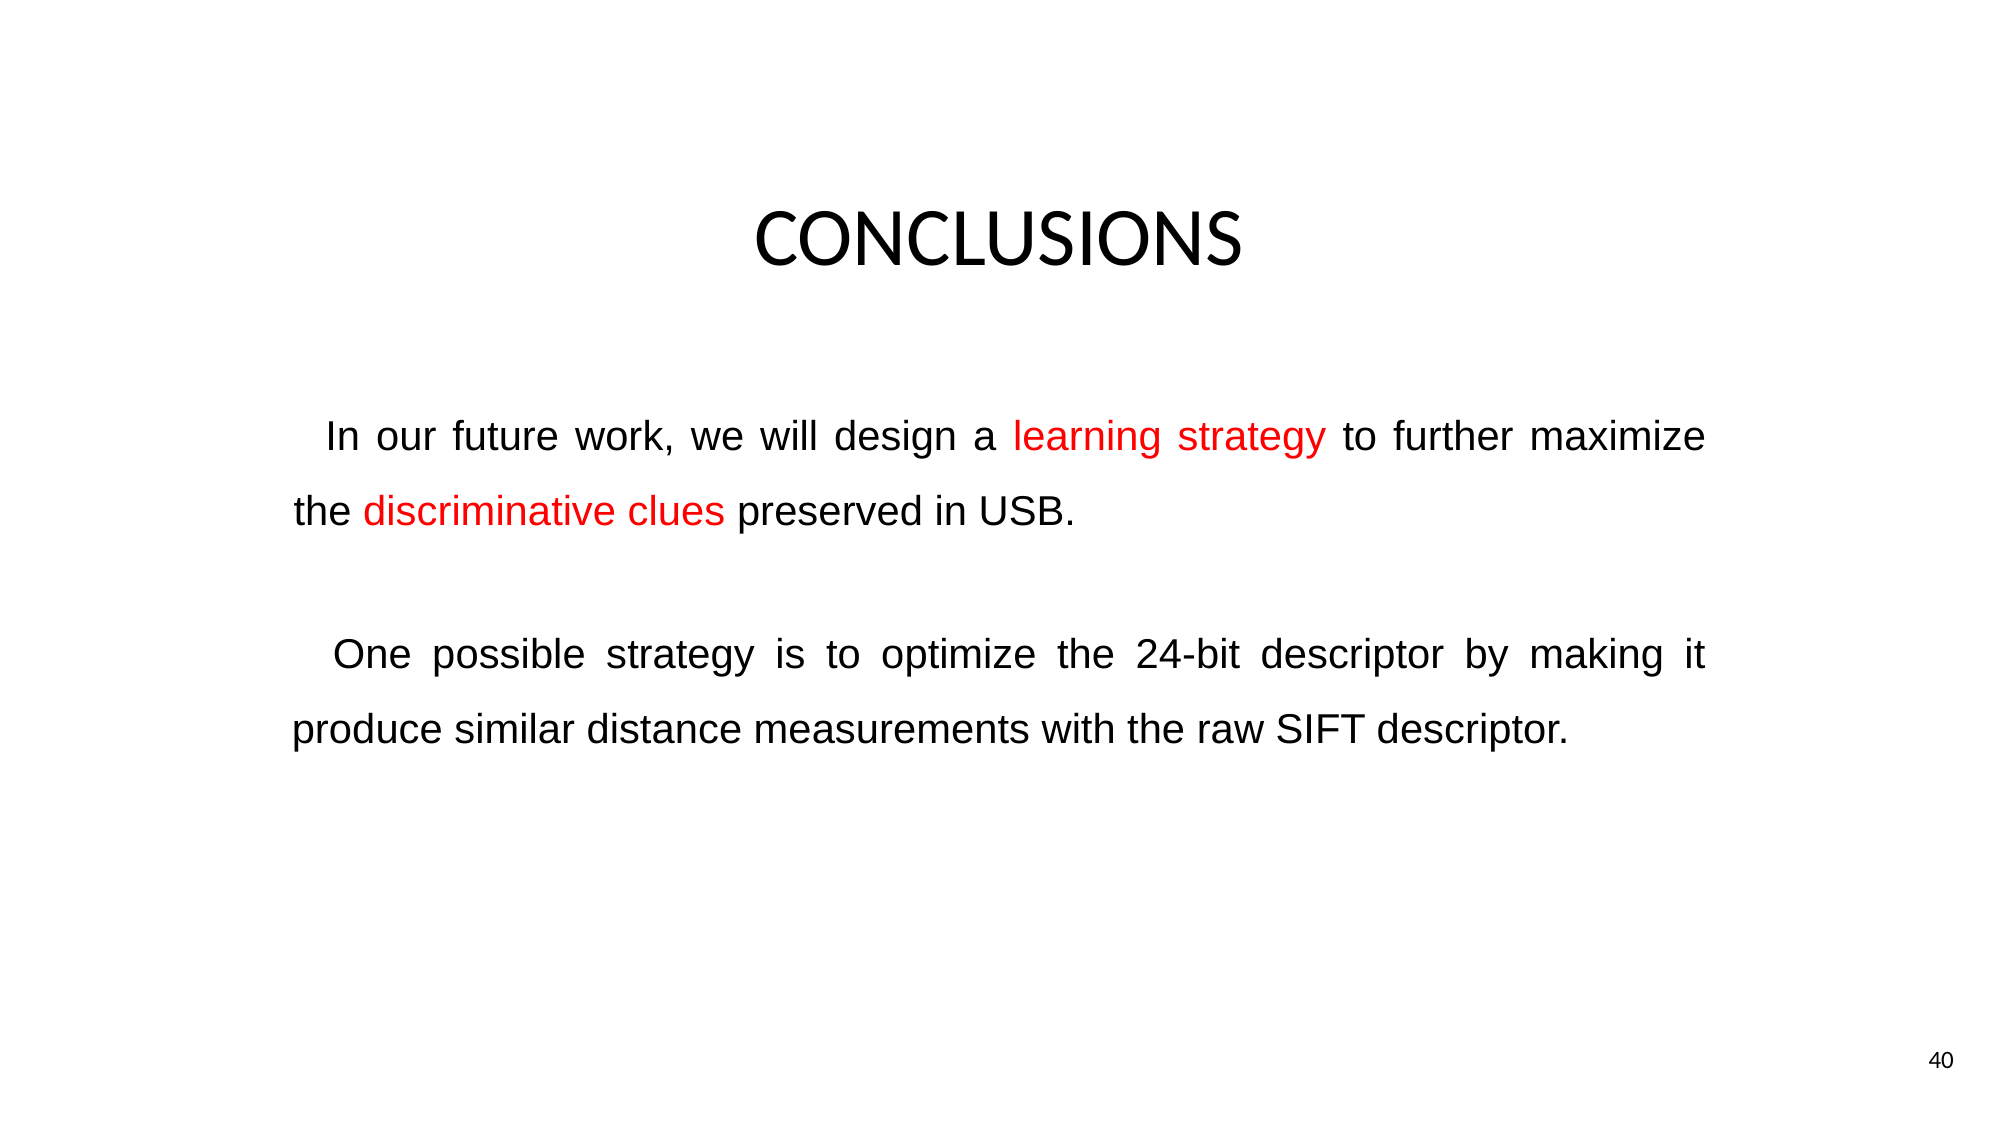

# CONCLUSIONS
45 bit binary descriptor
  In our future work, we will design a learning strategy to further maximize the discriminative clues preserved in USB.
  One possible strategy is to optimize the 24-bit descriptor by making it produce similar distance measurements with the raw SIFT descriptor.
40